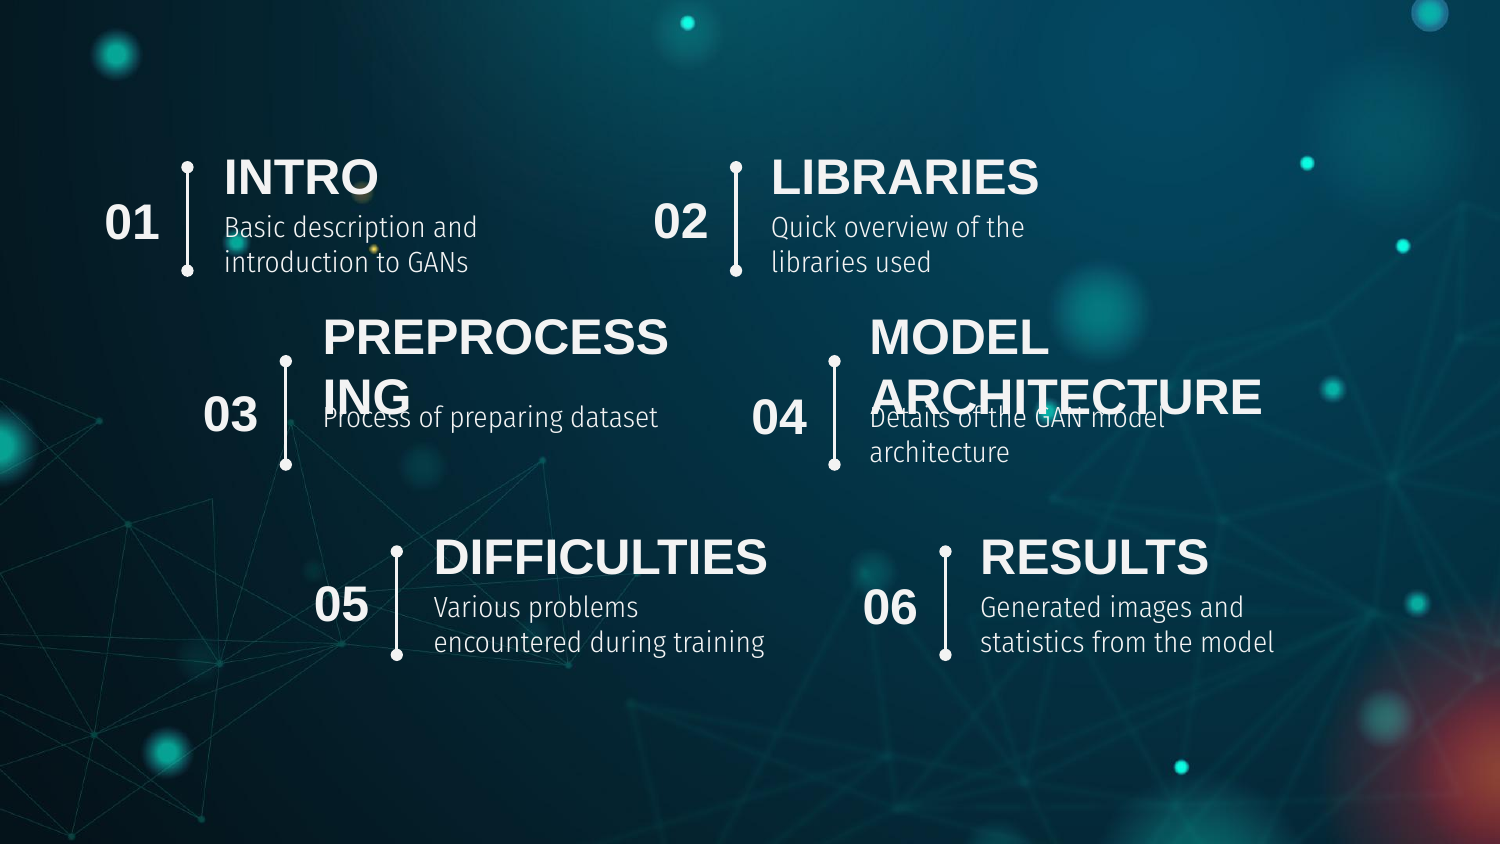

# INTRO
LIBRARIES
02
01
Basic description and introduction to GANs
Quick overview of the libraries used
PREPROCESSING
MODEL ARCHITECTURE
03
04
Process of preparing dataset
Details of the GAN model architecture
DIFFICULTIES
RESULTS
05
06
Various problems encountered during training
Generated images and statistics from the model